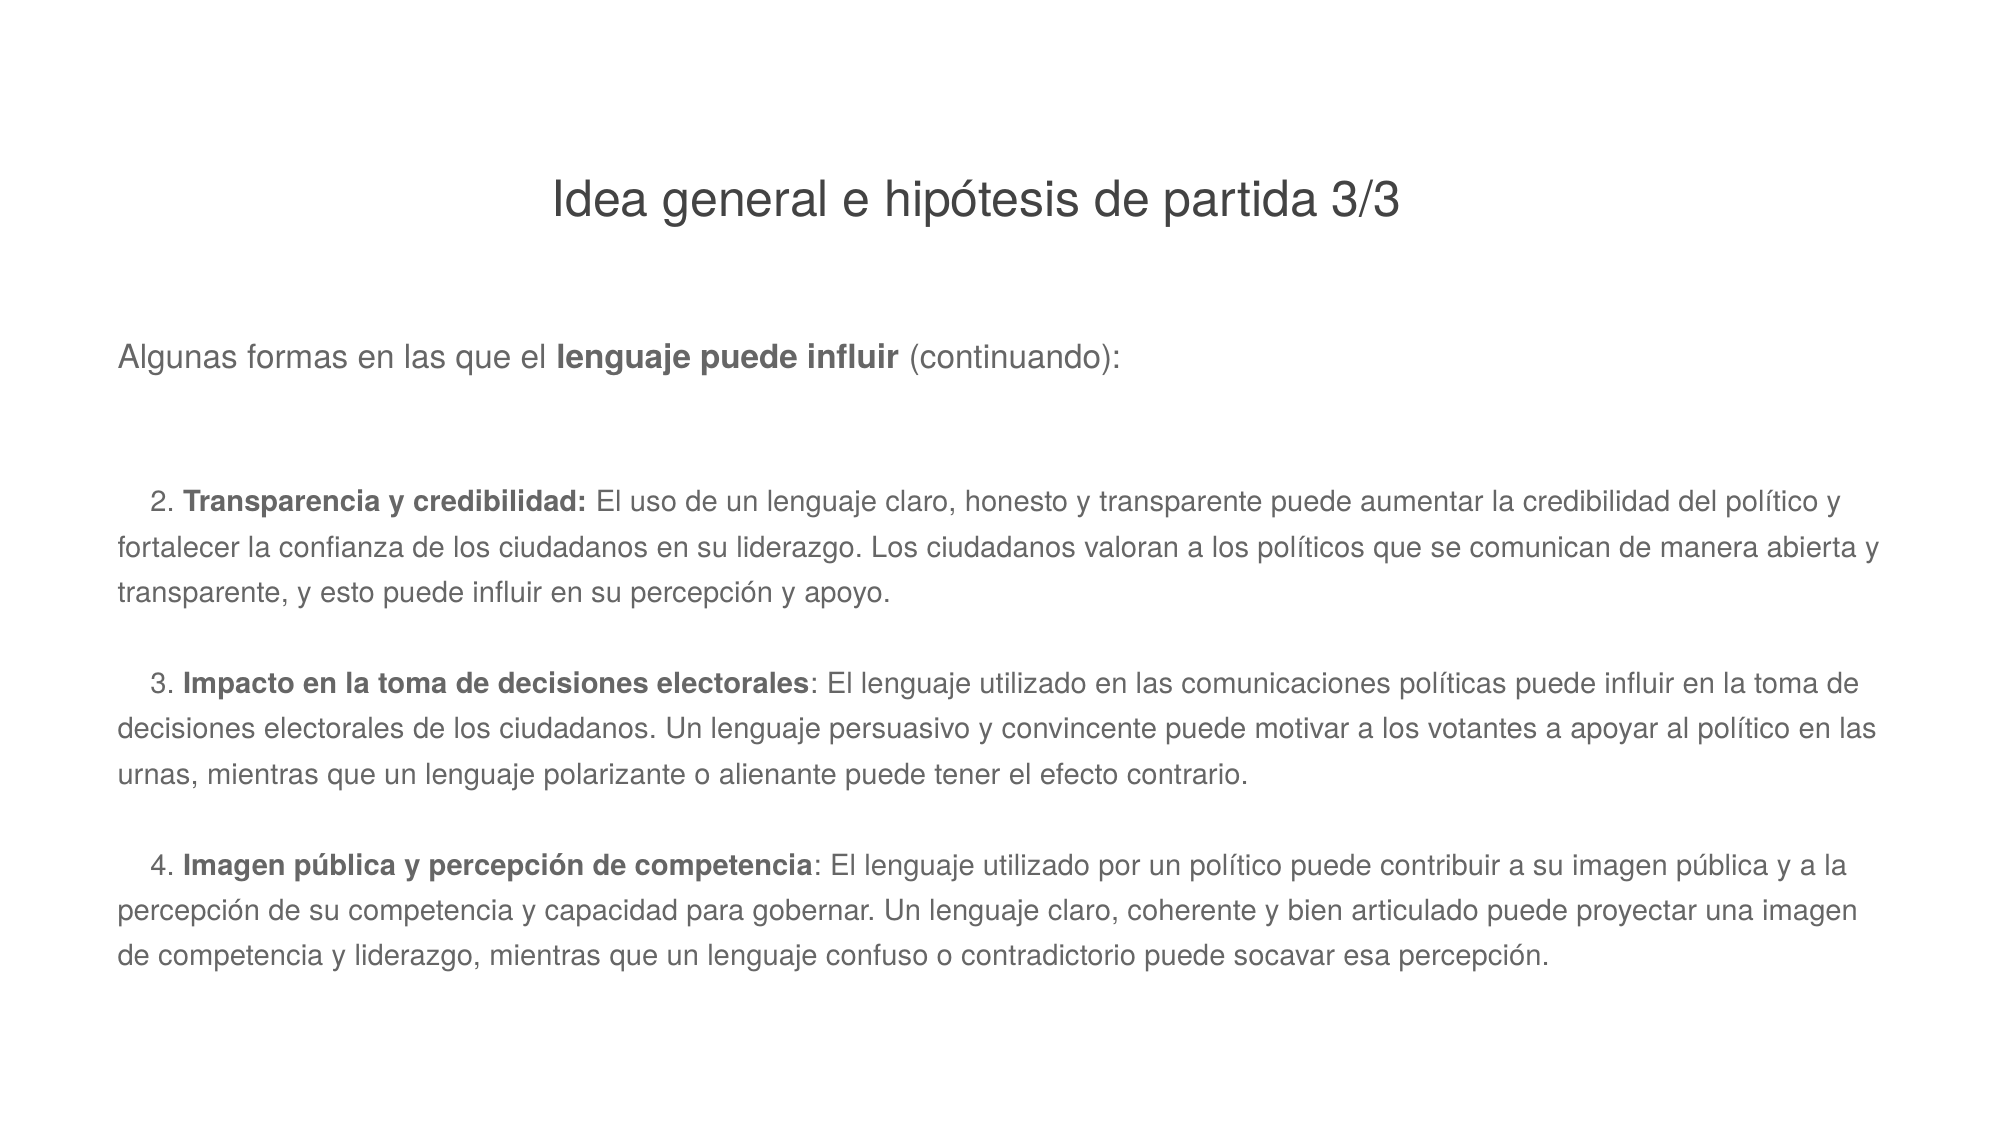

# Idea general e hipótesis de partida 3/3
Algunas formas en las que el lenguaje puede influir (continuando):

    2. Transparencia y credibilidad: El uso de un lenguaje claro, honesto y transparente puede aumentar la credibilidad del político y fortalecer la confianza de los ciudadanos en su liderazgo. Los ciudadanos valoran a los políticos que se comunican de manera abierta y transparente, y esto puede influir en su percepción y apoyo.

    3. Impacto en la toma de decisiones electorales: El lenguaje utilizado en las comunicaciones políticas puede influir en la toma de decisiones electorales de los ciudadanos. Un lenguaje persuasivo y convincente puede motivar a los votantes a apoyar al político en las urnas, mientras que un lenguaje polarizante o alienante puede tener el efecto contrario.

    4. Imagen pública y percepción de competencia: El lenguaje utilizado por un político puede contribuir a su imagen pública y a la percepción de su competencia y capacidad para gobernar. Un lenguaje claro, coherente y bien articulado puede proyectar una imagen de competencia y liderazgo, mientras que un lenguaje confuso o contradictorio puede socavar esa percepción.